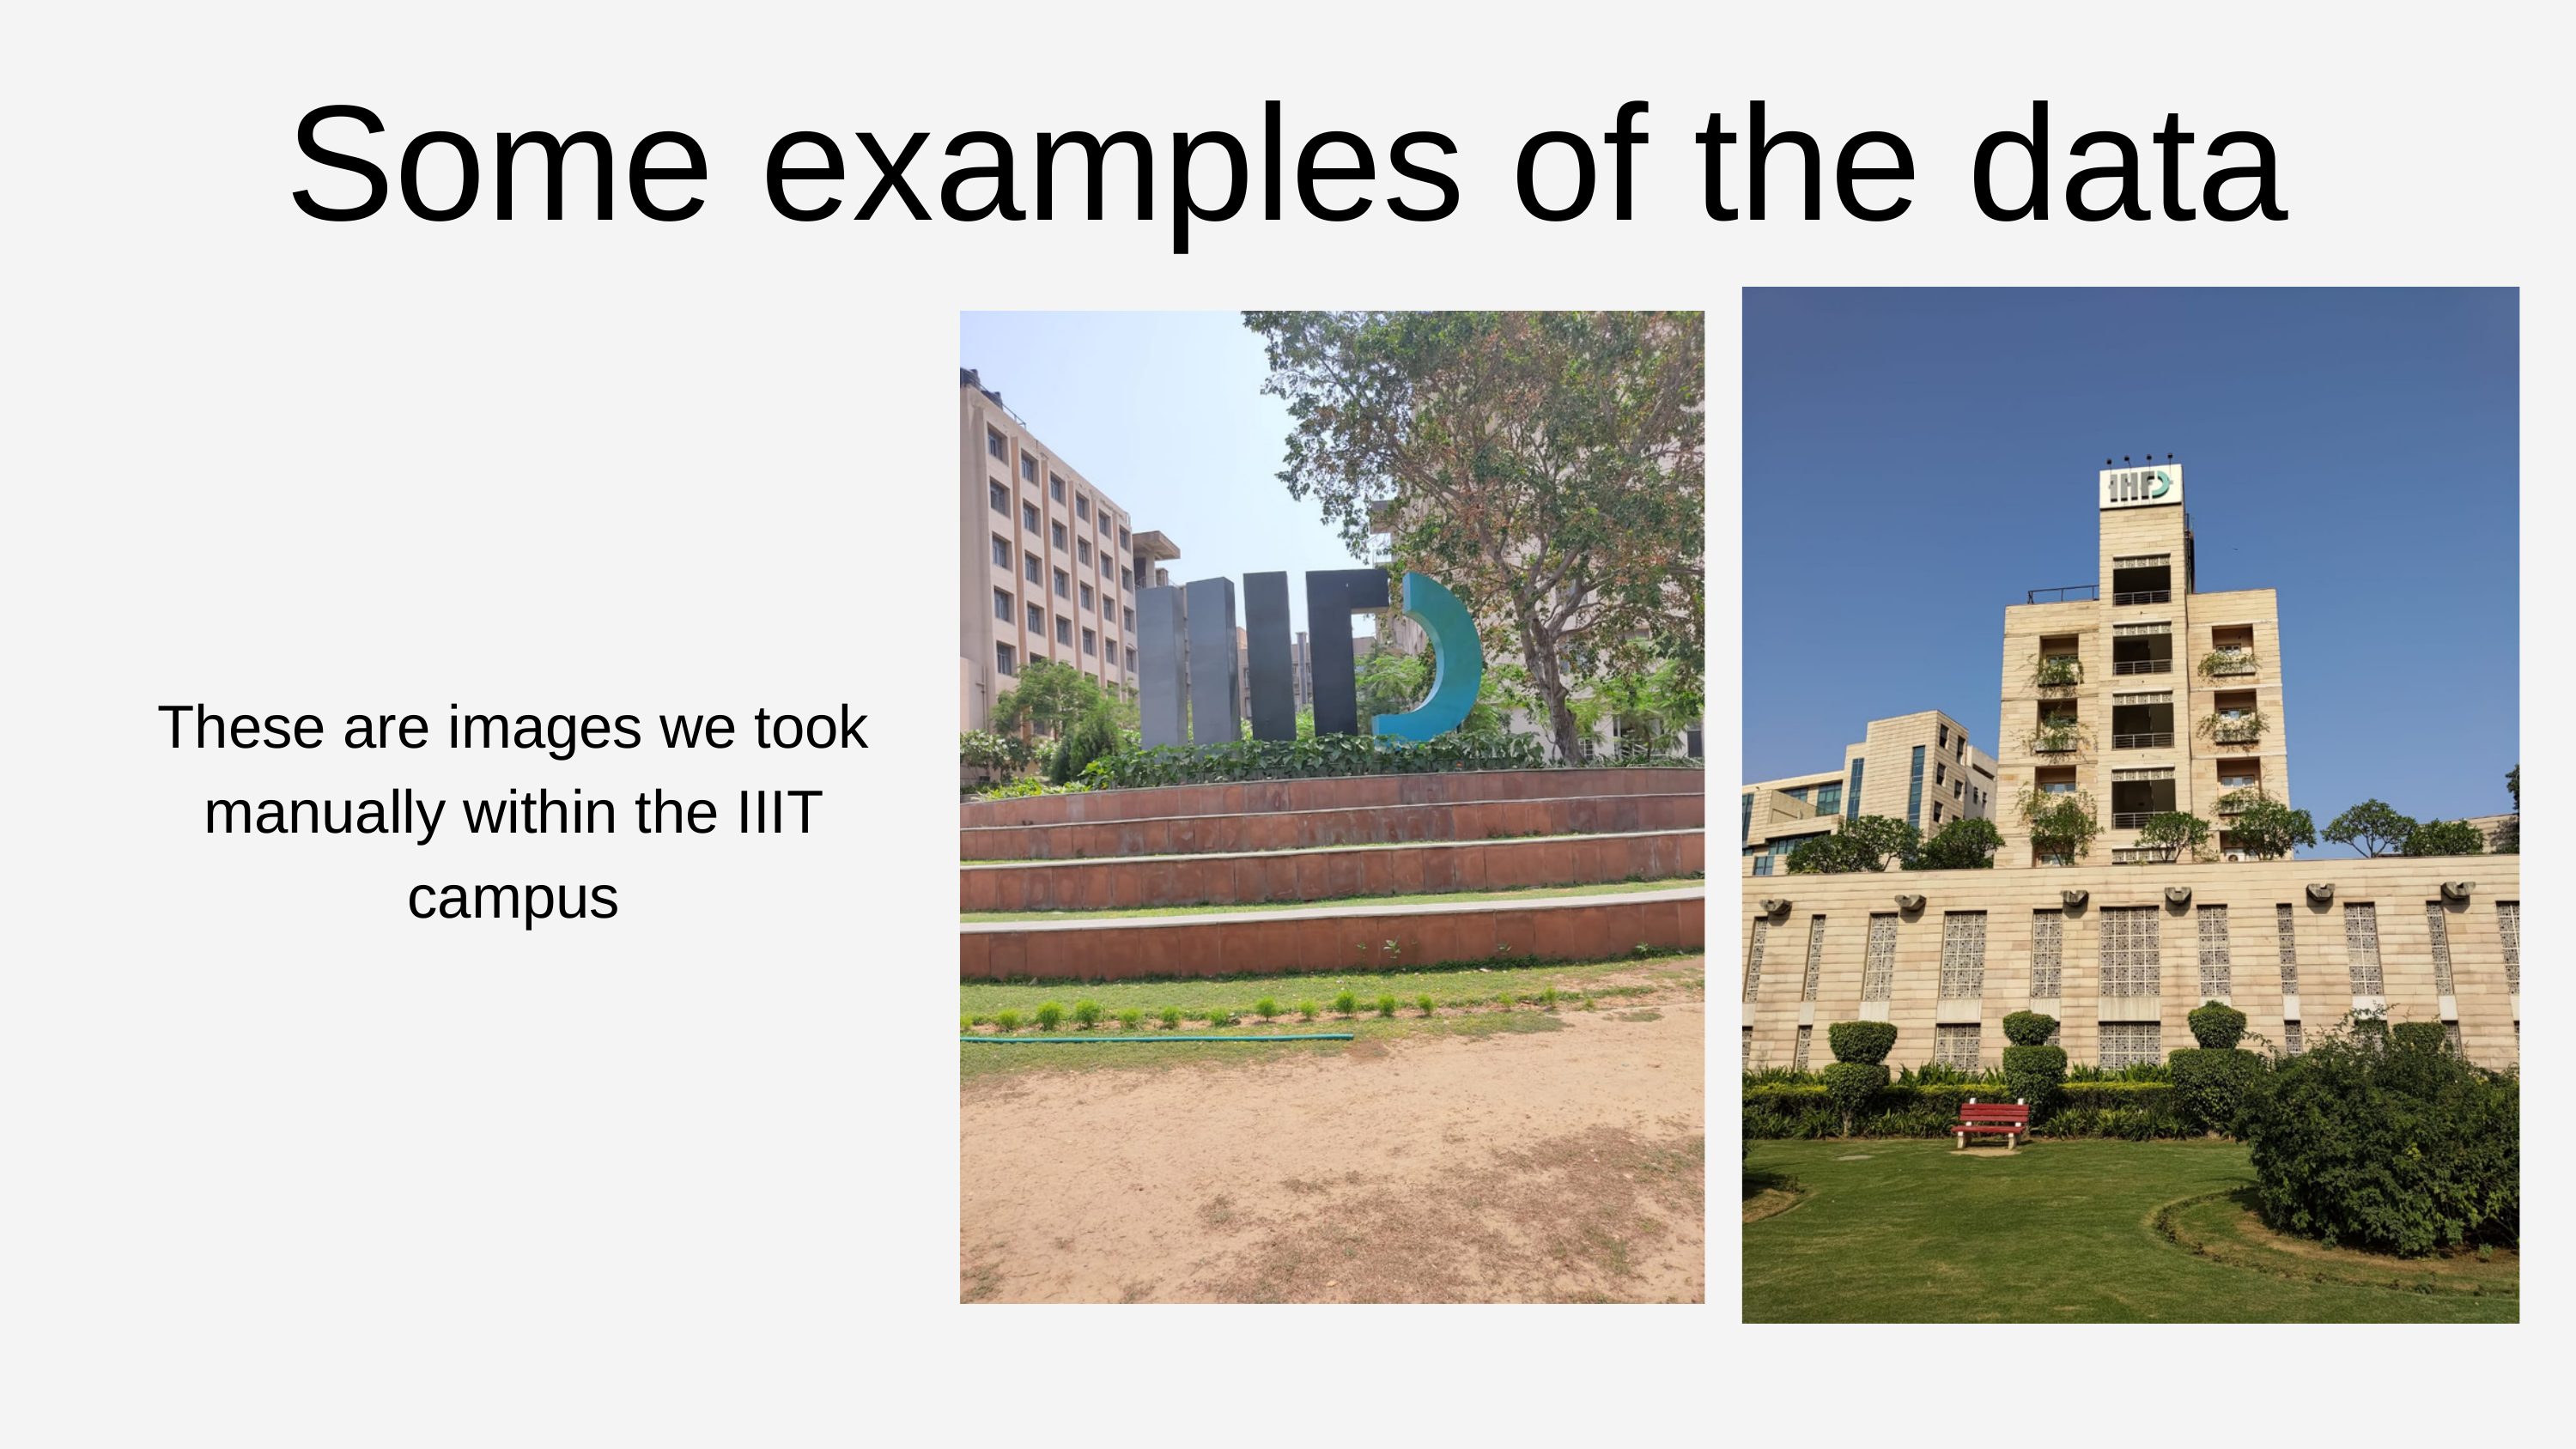

Some examples of the data

These are images we took manually within the IIIT campus